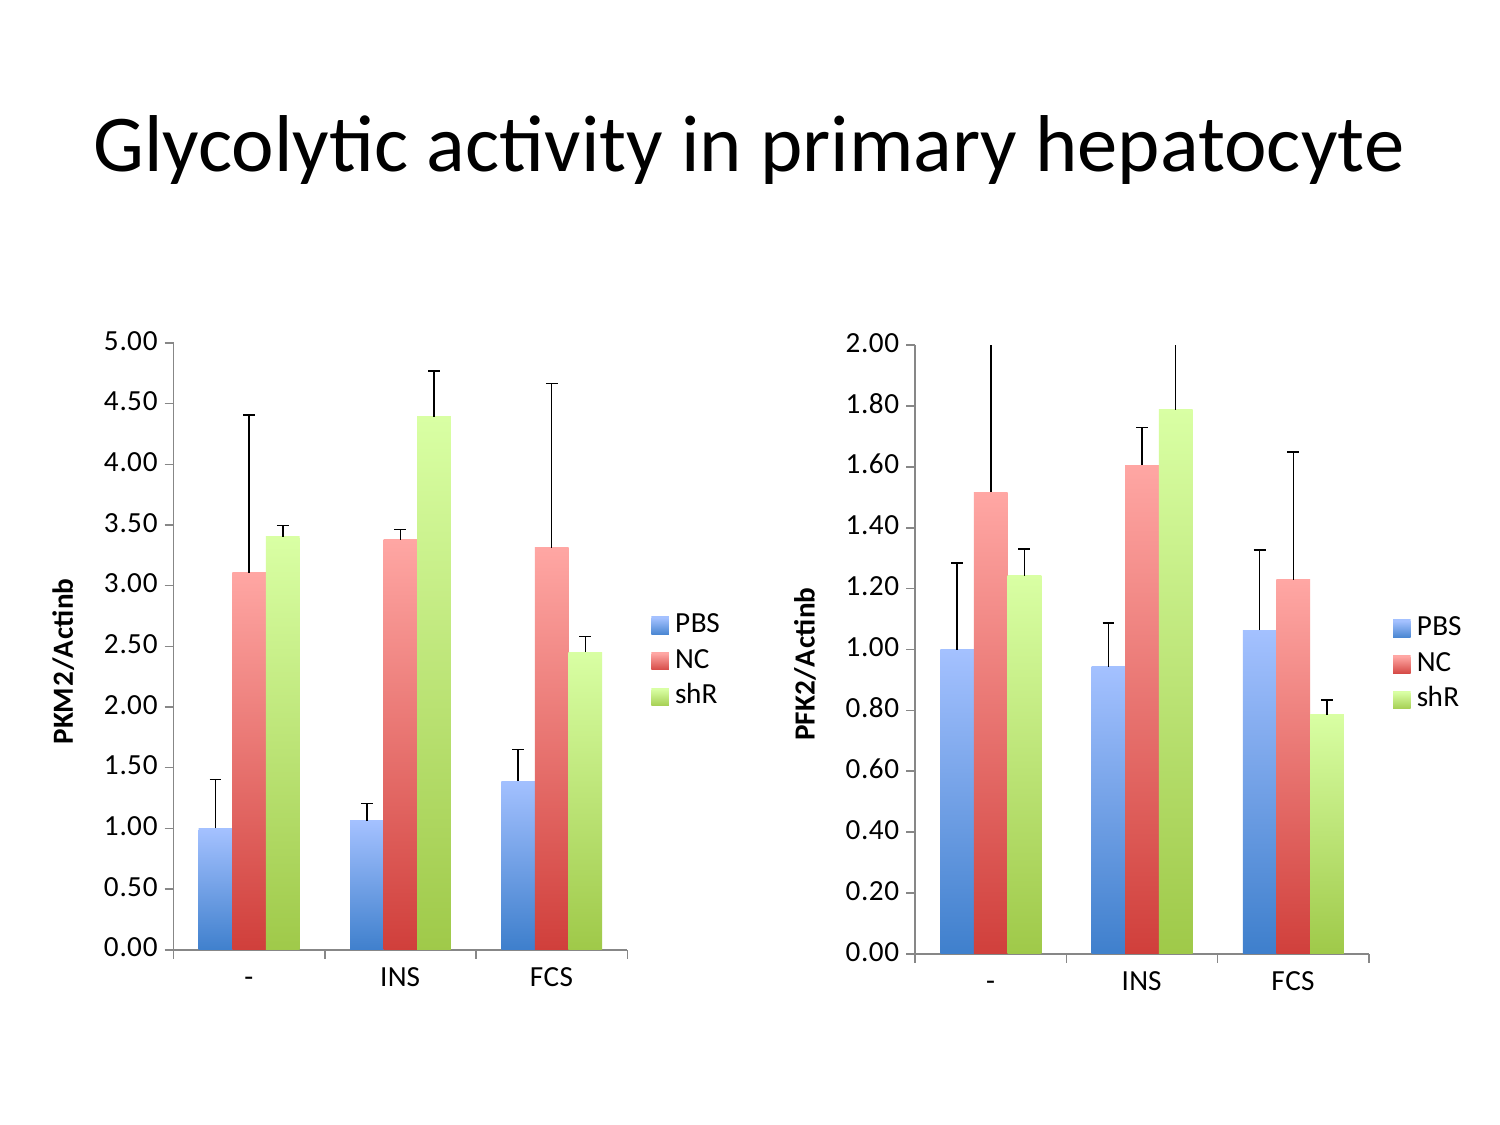

# Glycolytic activity in primary hepatocyte

### Chart

| Category |  |  |  |
|---|---|---|---|
| - | 1.0 | 3.10896551744972 | 3.402069039075636 |
| INS | 1.06268309836652 | 3.378830250889306 | 4.392720326015045 |
| FCS | 1.390077540509103 | 3.312795390835165 | 2.453826653067366 |

### Chart

| Category |  |  |  |
|---|---|---|---|
| - | 1.0 | 1.517375198557601 | 1.241659270868565 |
| INS | 0.943417795355454 | 1.605429549153177 | 1.78703715854225 |
| FCS | 1.063223047476459 | 1.229979863434133 | 0.785419009596925 |